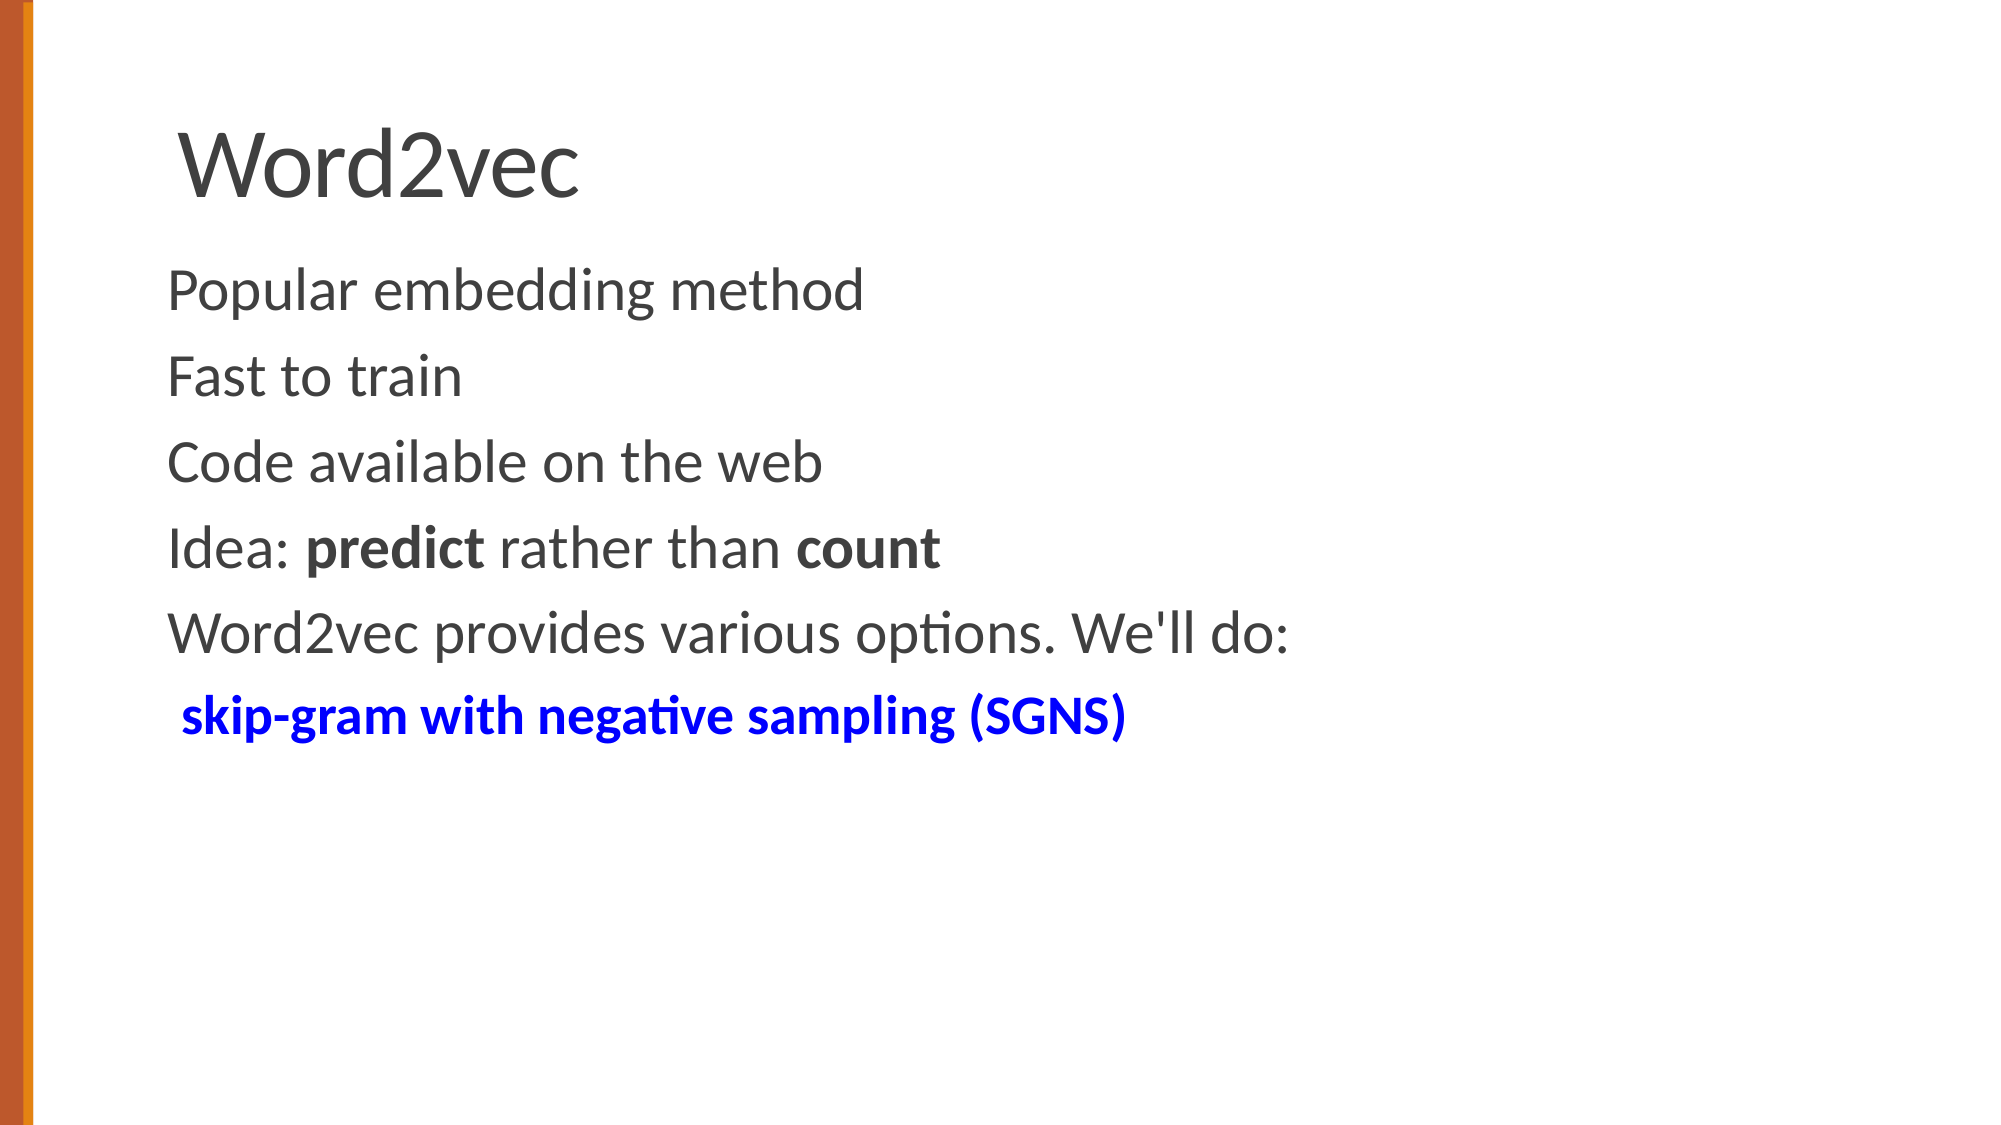

# Word2vec
Popular embedding method
Fast to train
Code available on the web
Idea: predict rather than count
Word2vec provides various options. We'll do:
	 skip-gram with negative sampling (SGNS)